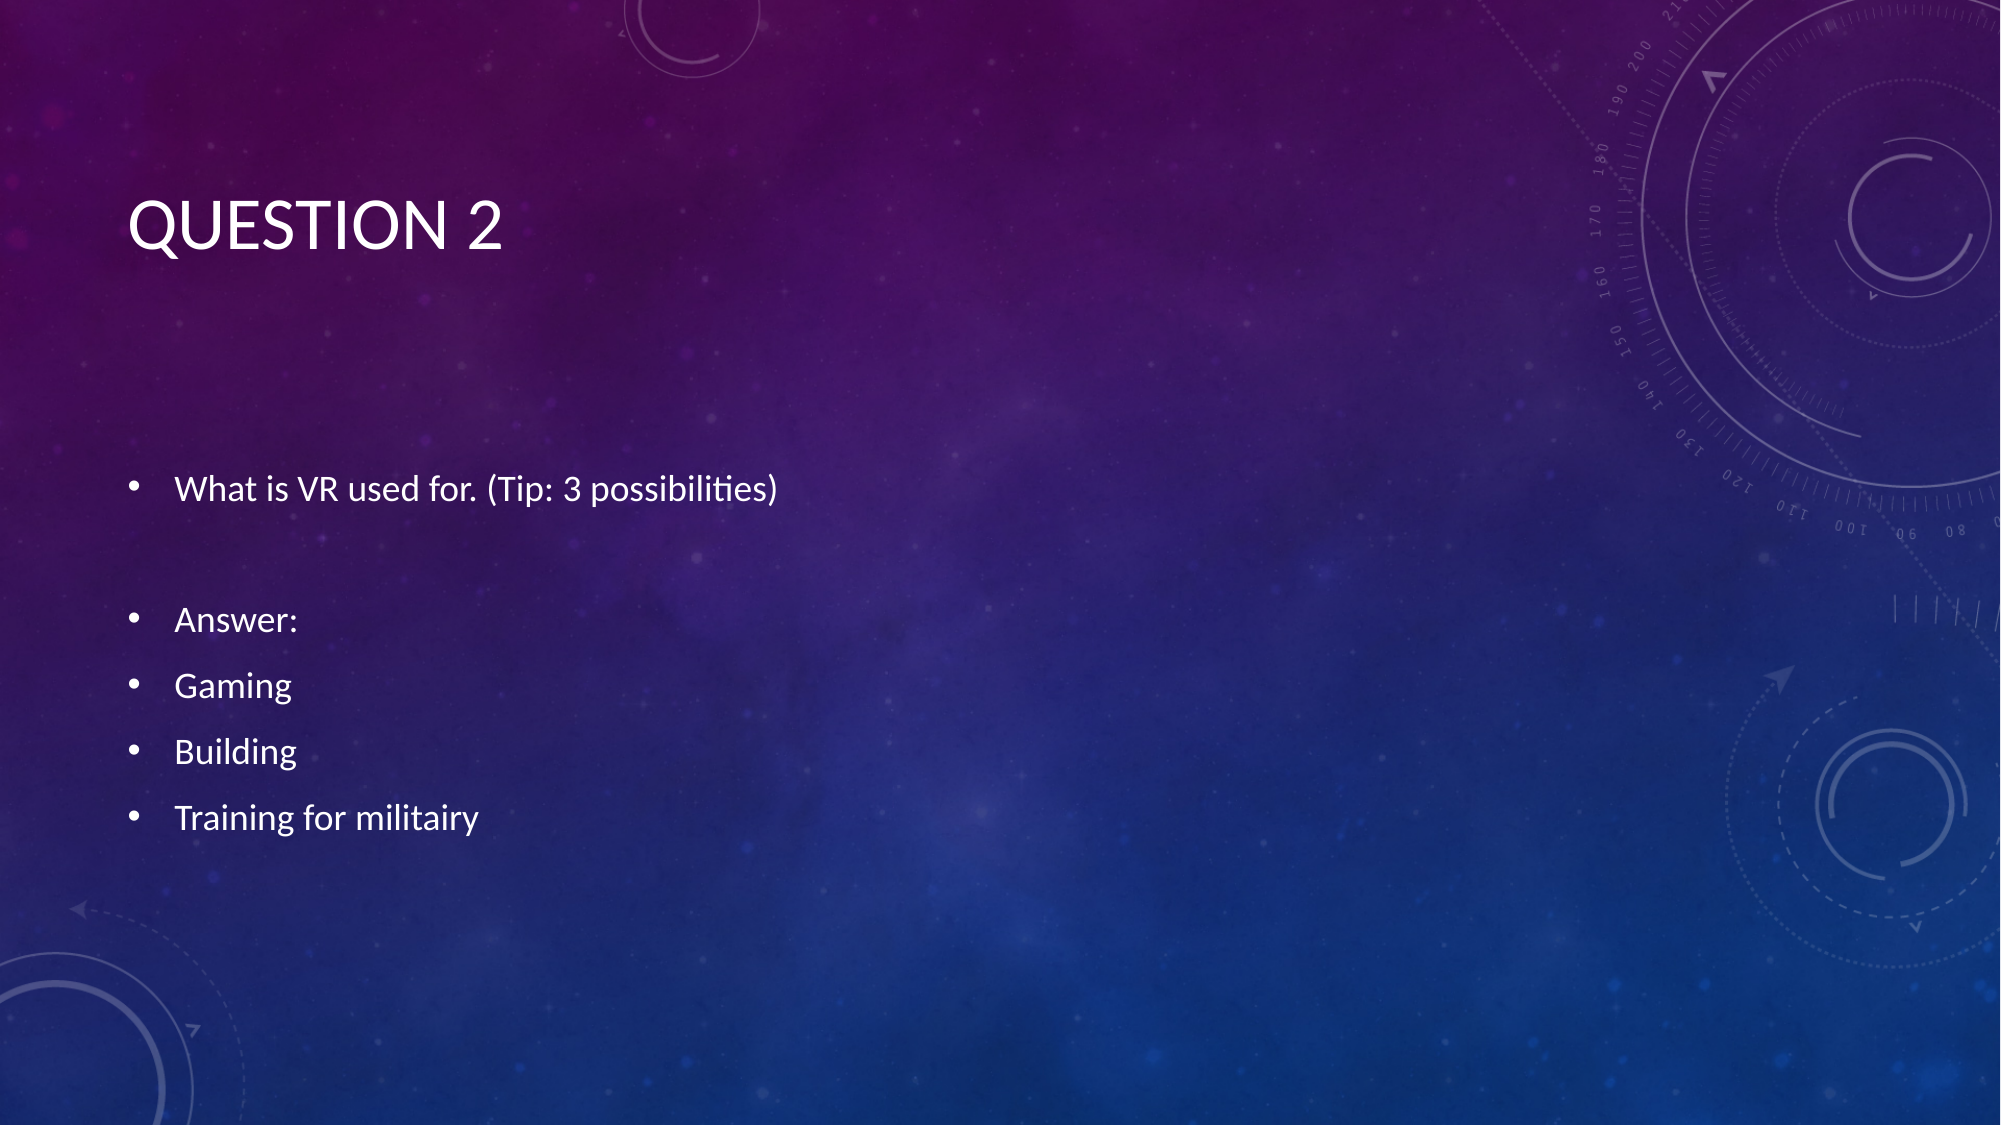

# Question 2
What is VR used for. (Tip: 3 possibilities)

Answer:
Gaming
Building
Training for militairy